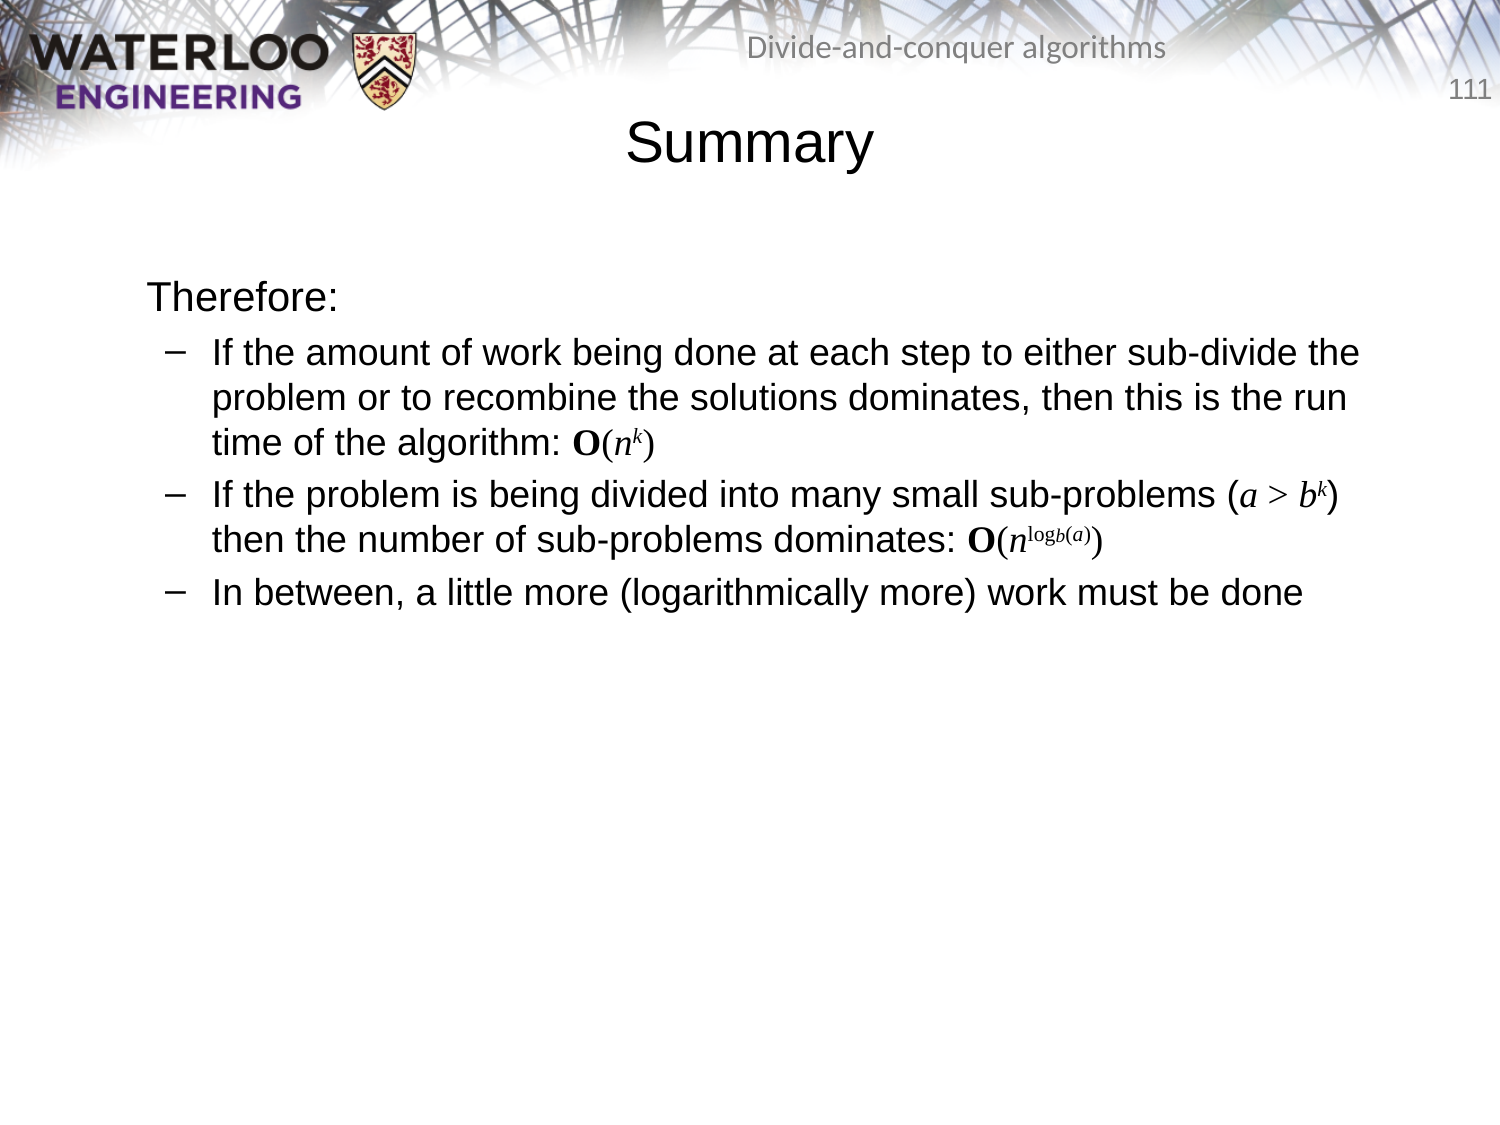

# Summary
	Therefore:
If the amount of work being done at each step to either sub-divide the problem or to recombine the solutions dominates, then this is the run time of the algorithm: O(nk)
If the problem is being divided into many small sub-problems (a > bk) then the number of sub-problems dominates: O(nlogb(a))
In between, a little more (logarithmically more) work must be done